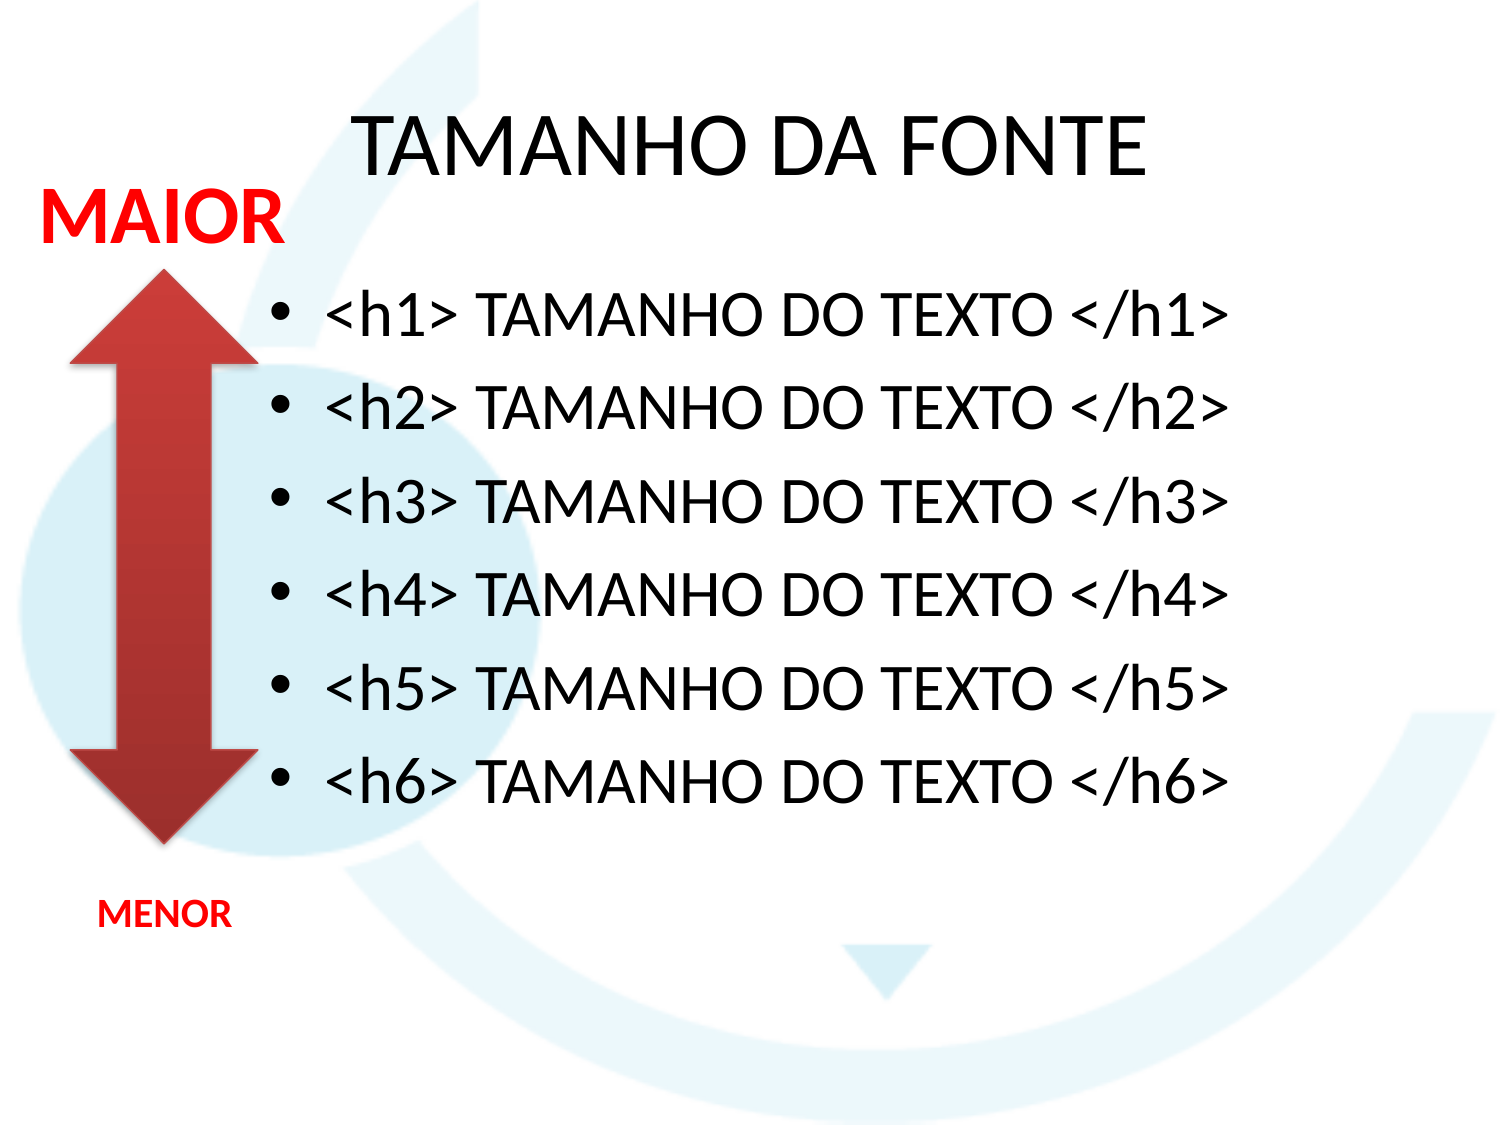

# TAMANHO DA FONTE
MAIOR
<h1> TAMANHO DO TEXTO </h1>
<h2> TAMANHO DO TEXTO </h2>
<h3> TAMANHO DO TEXTO </h3>
<h4> TAMANHO DO TEXTO </h4>
<h5> TAMANHO DO TEXTO </h5>
<h6> TAMANHO DO TEXTO </h6>

MENOR